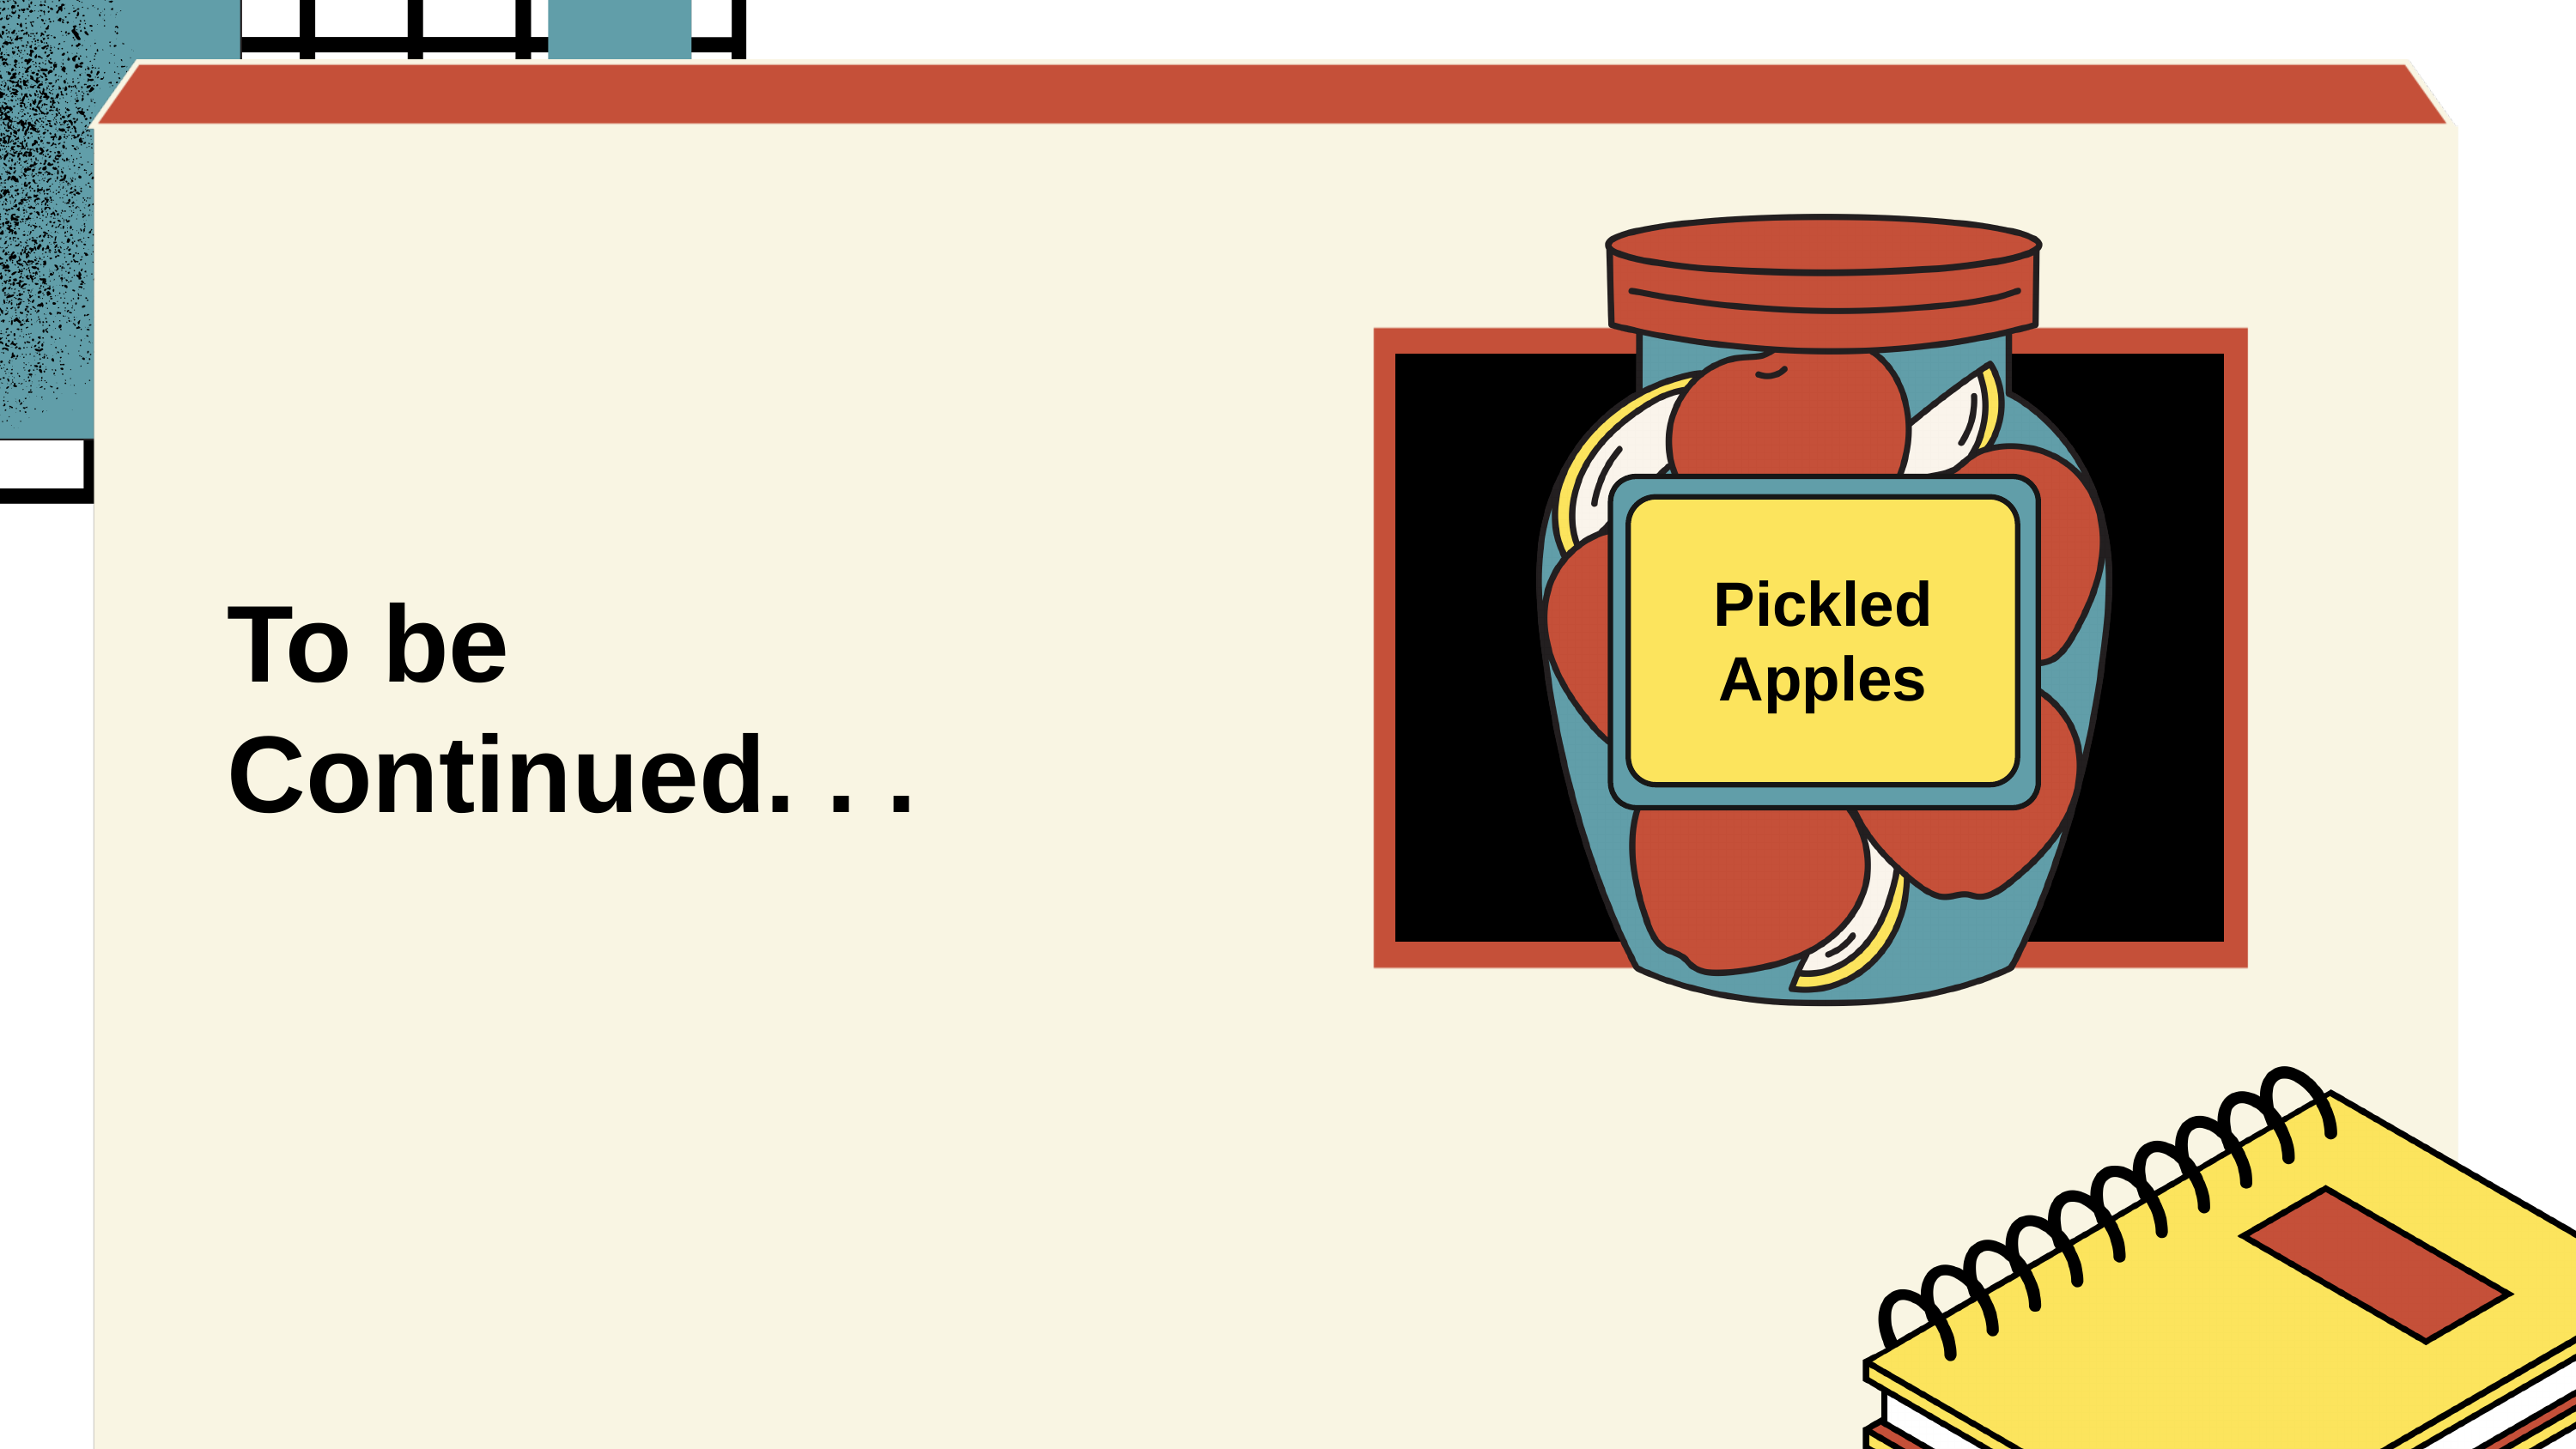

Pickled
Apples

To be
Continued. . .